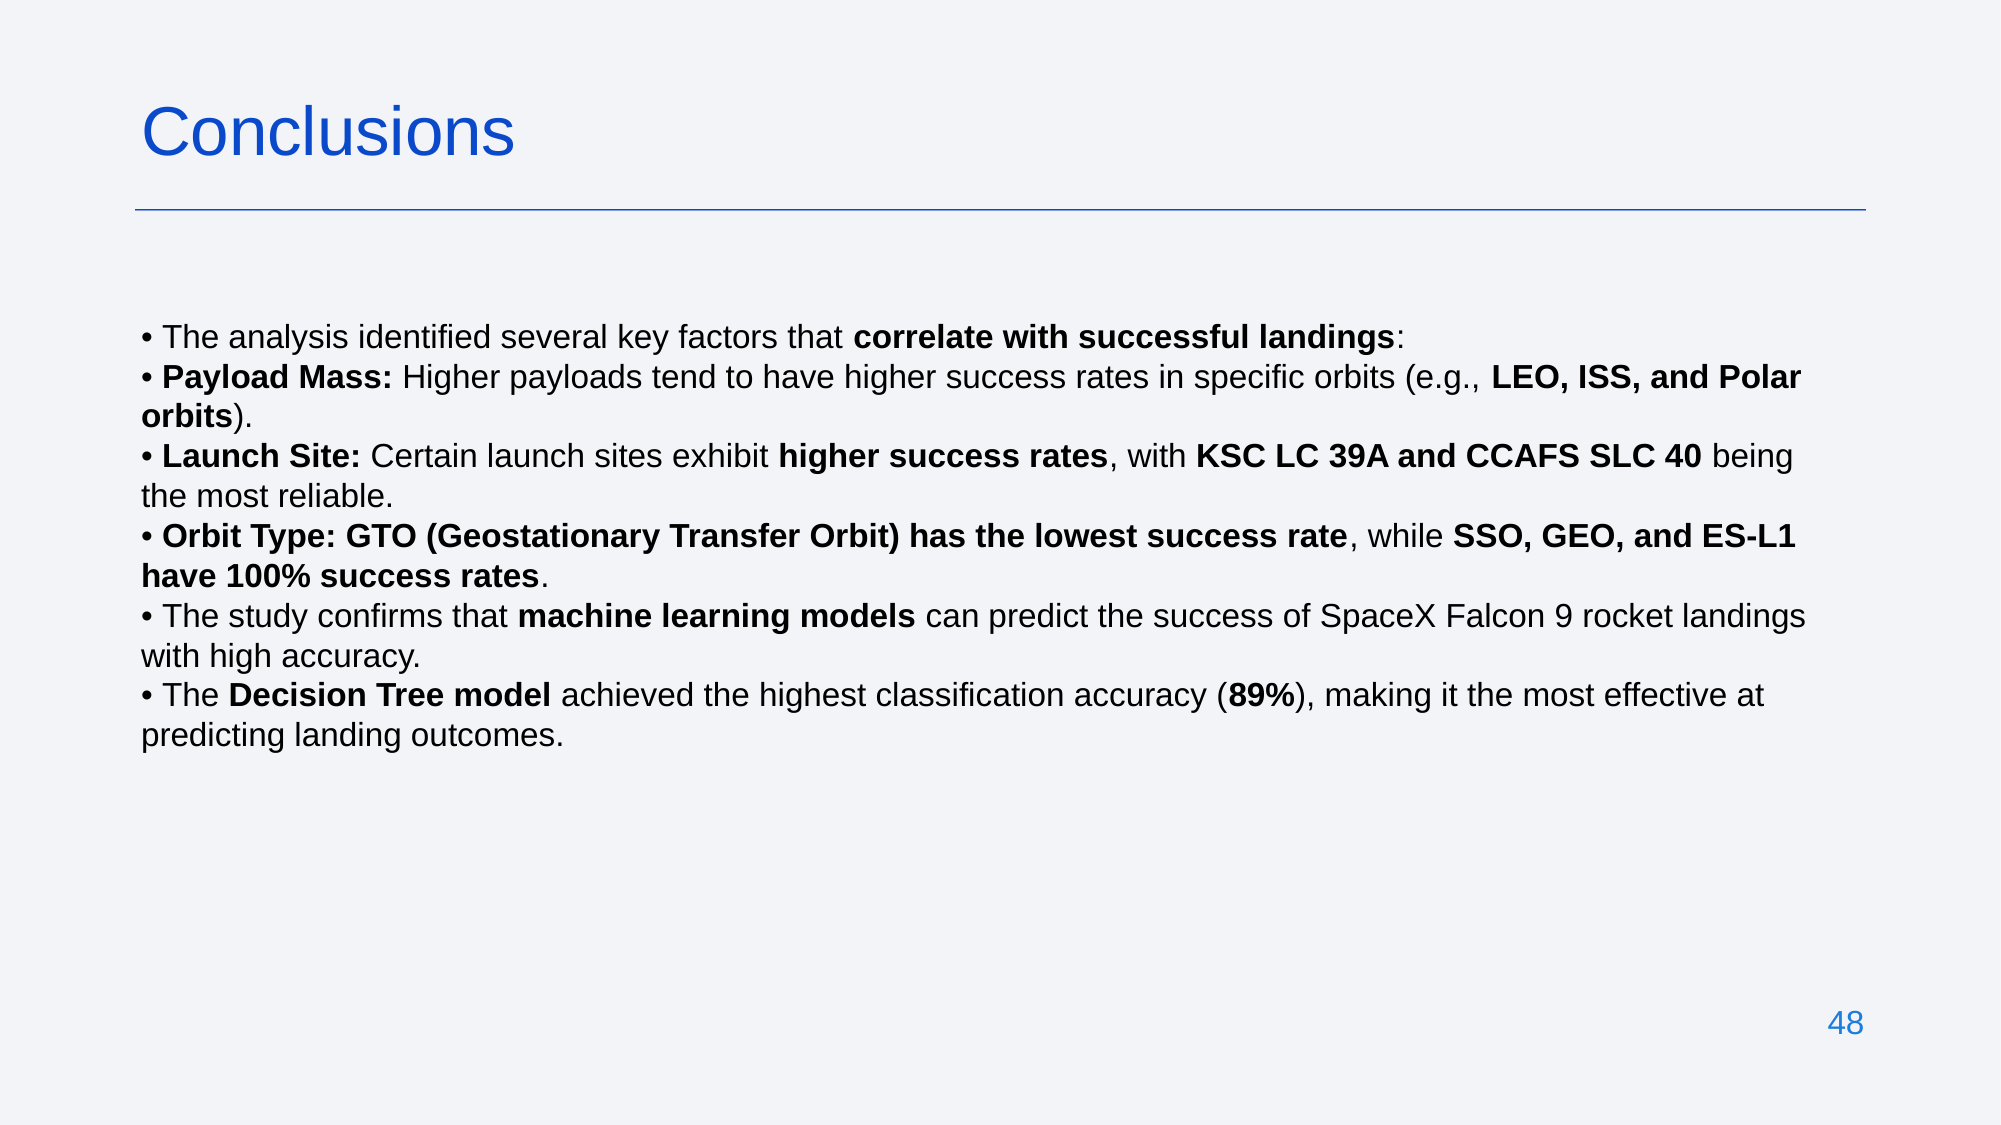

Conclusions
• The analysis identified several key factors that correlate with successful landings:
• Payload Mass: Higher payloads tend to have higher success rates in specific orbits (e.g., LEO, ISS, and Polar orbits).
• Launch Site: Certain launch sites exhibit higher success rates, with KSC LC 39A and CCAFS SLC 40 being the most reliable.
• Orbit Type: GTO (Geostationary Transfer Orbit) has the lowest success rate, while SSO, GEO, and ES-L1 have 100% success rates.
• The study confirms that machine learning models can predict the success of SpaceX Falcon 9 rocket landings with high accuracy.
• The Decision Tree model achieved the highest classification accuracy (89%), making it the most effective at predicting landing outcomes.

48